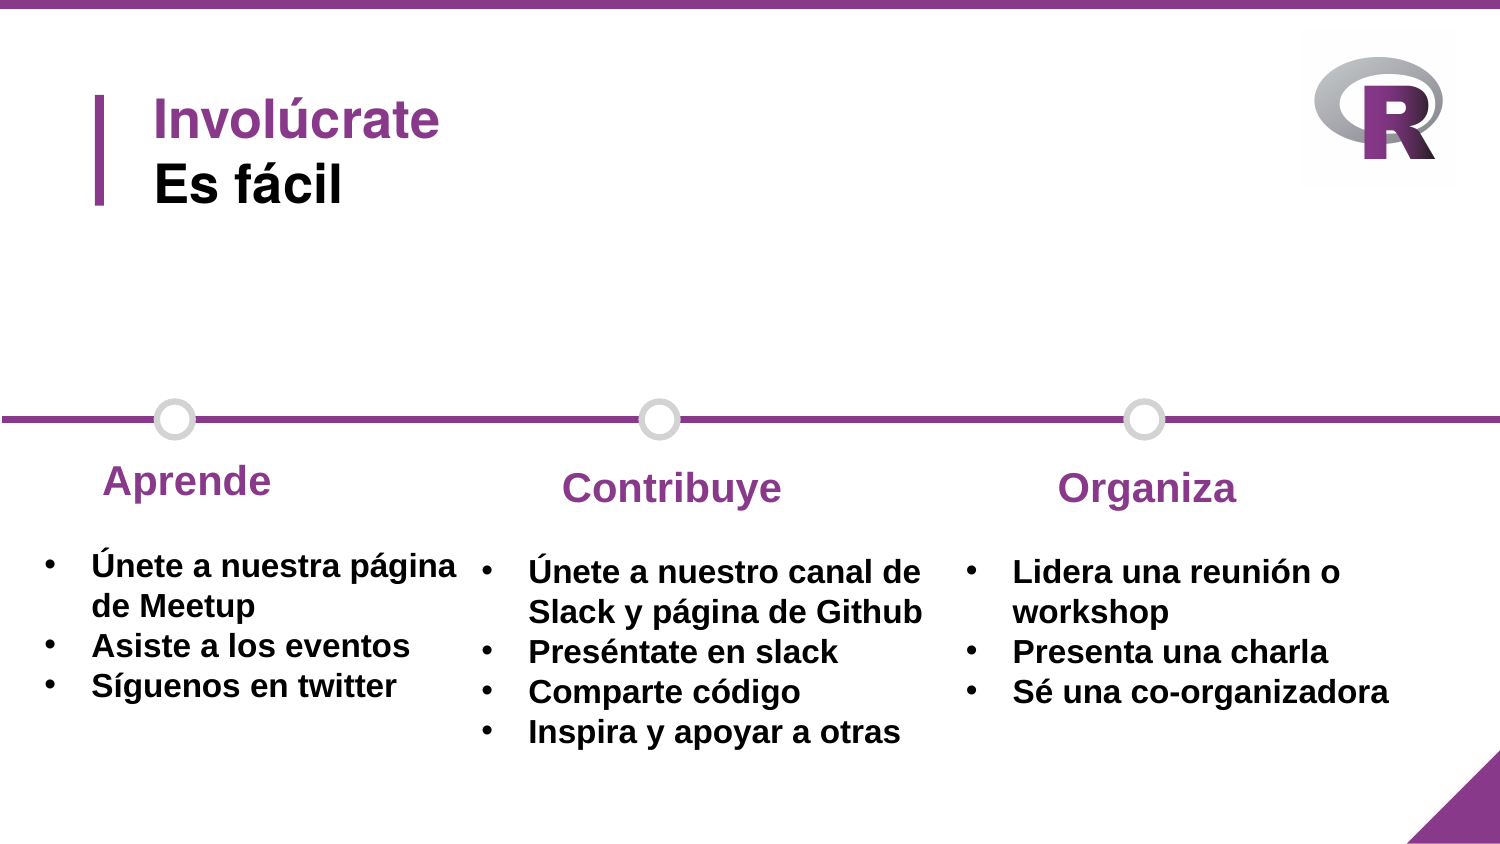

# Involúcrate
Es fácil

     Aprende

Únete a nuestra página de Meetup
Asiste a los eventos
Síguenos en twitter
       Contribuye

Únete a nuestro canal de Slack y página de Github
Preséntate en slack
Comparte código
Inspira y apoyar a otras
        Organiza

Lidera una reunión o workshop
Presenta una charla
Sé una co-organizadora